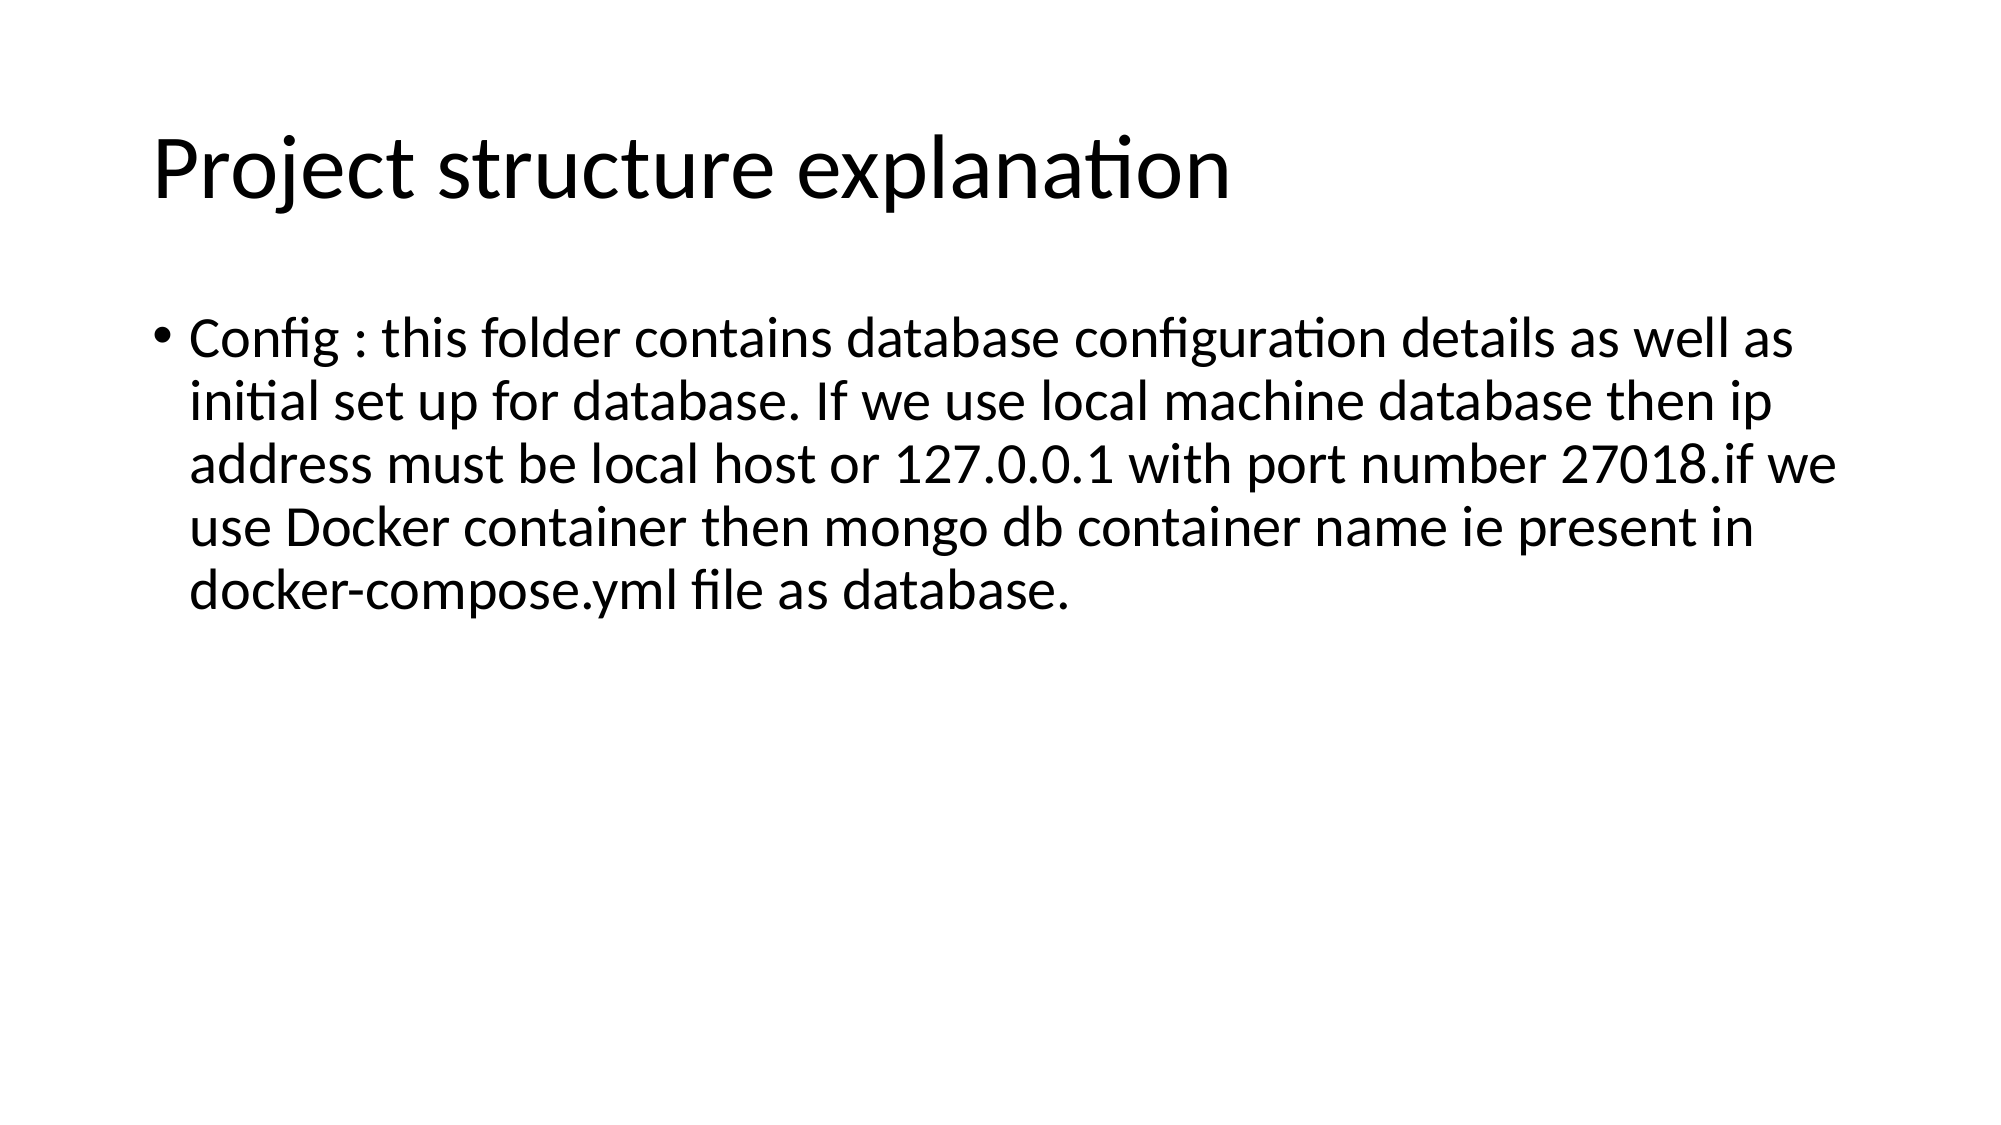

# Project structure explanation
Config : this folder contains database configuration details as well as initial set up for database. If we use local machine database then ip address must be local host or 127.0.0.1 with port number 27018.if we use Docker container then mongo db container name ie present in docker-compose.yml file as database.